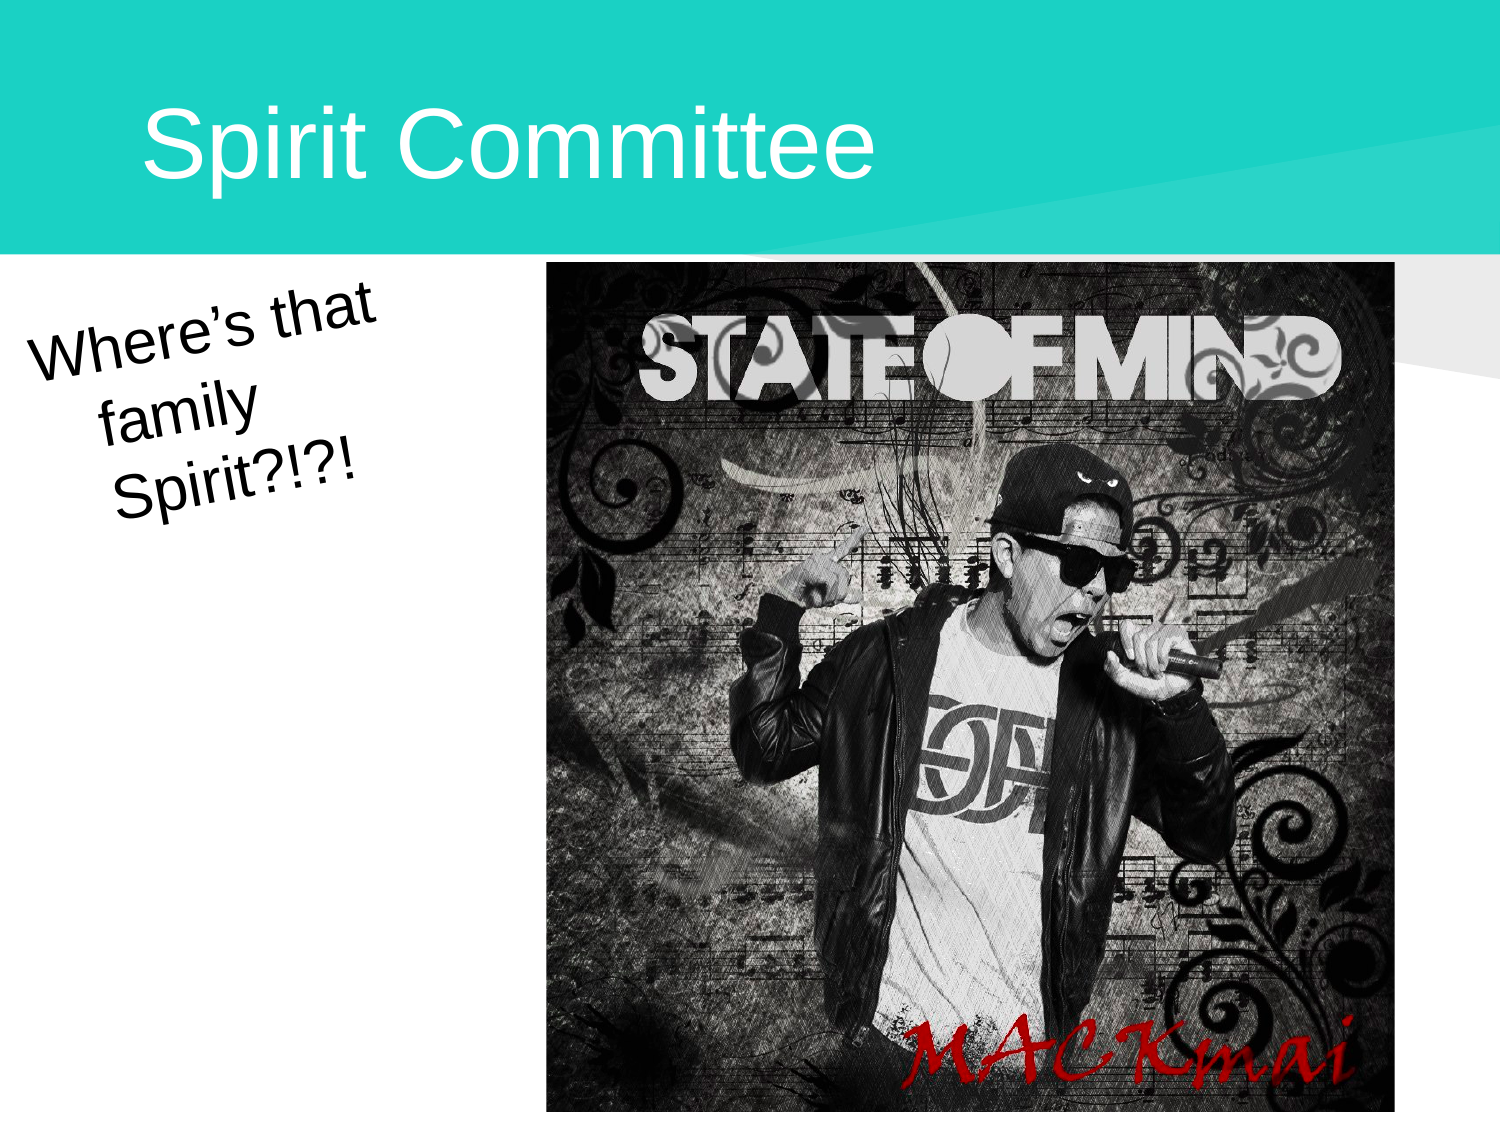

# Spirit Committee
Where’s that family Spirit?!?!